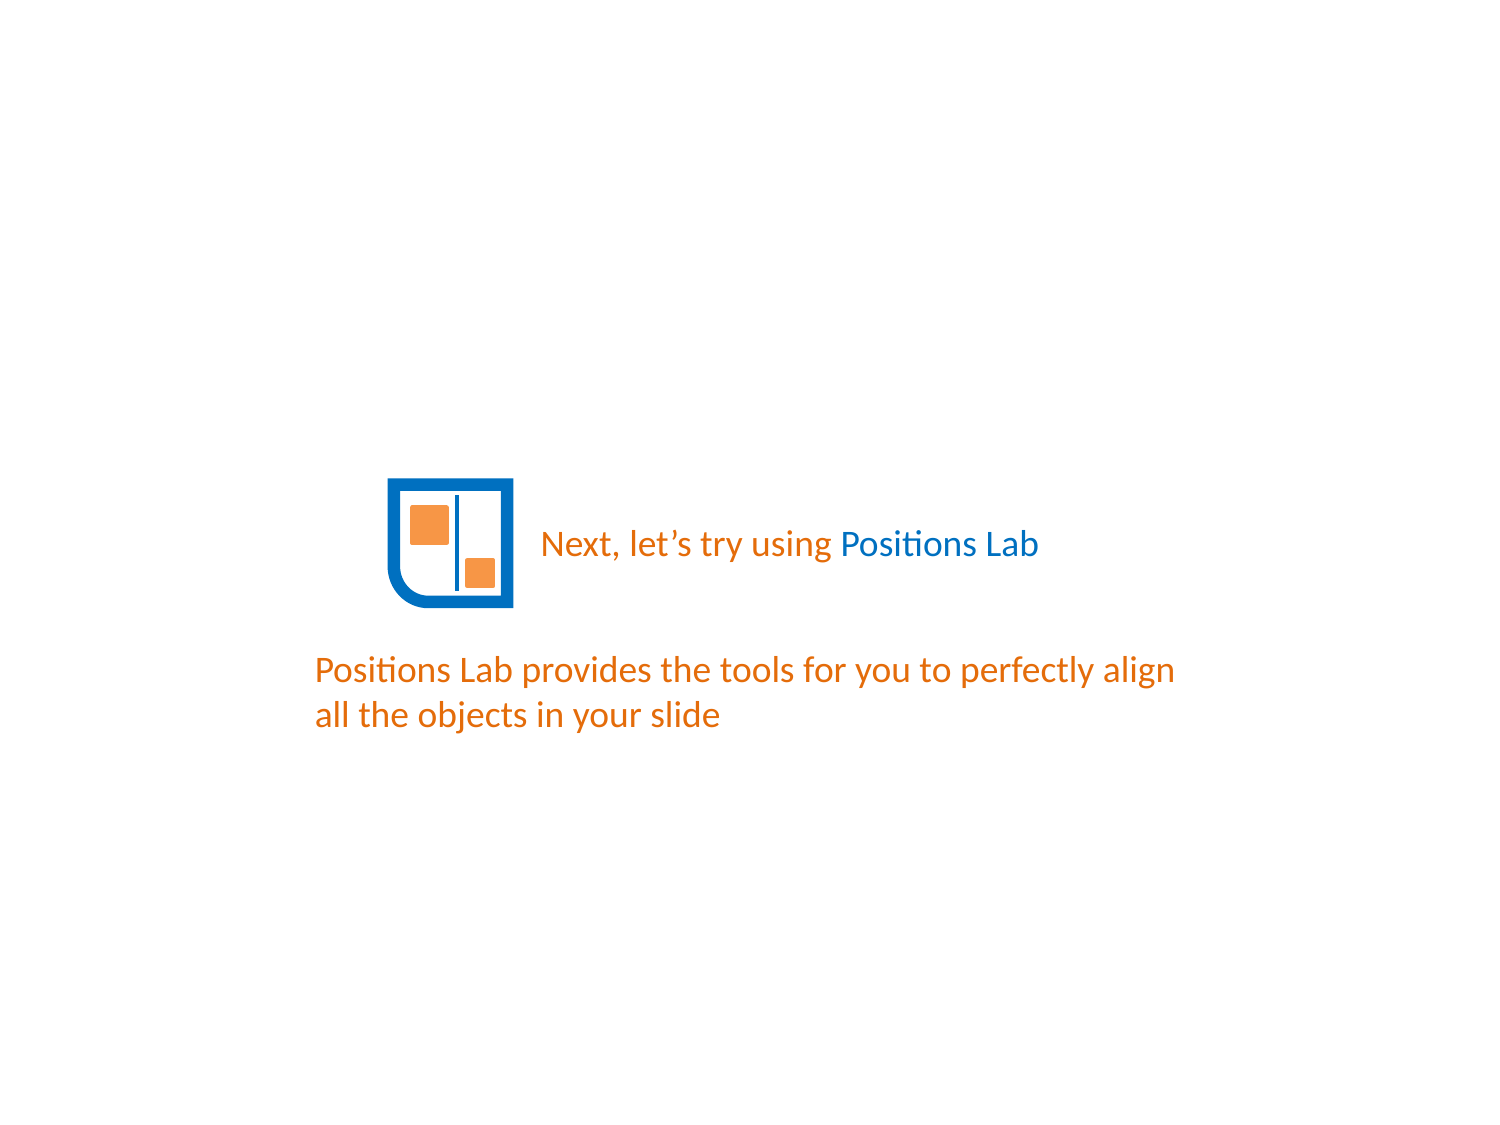

Next, let’s try using Positions Lab

Positions Lab provides the tools for you to perfectly align all the objects in your slide